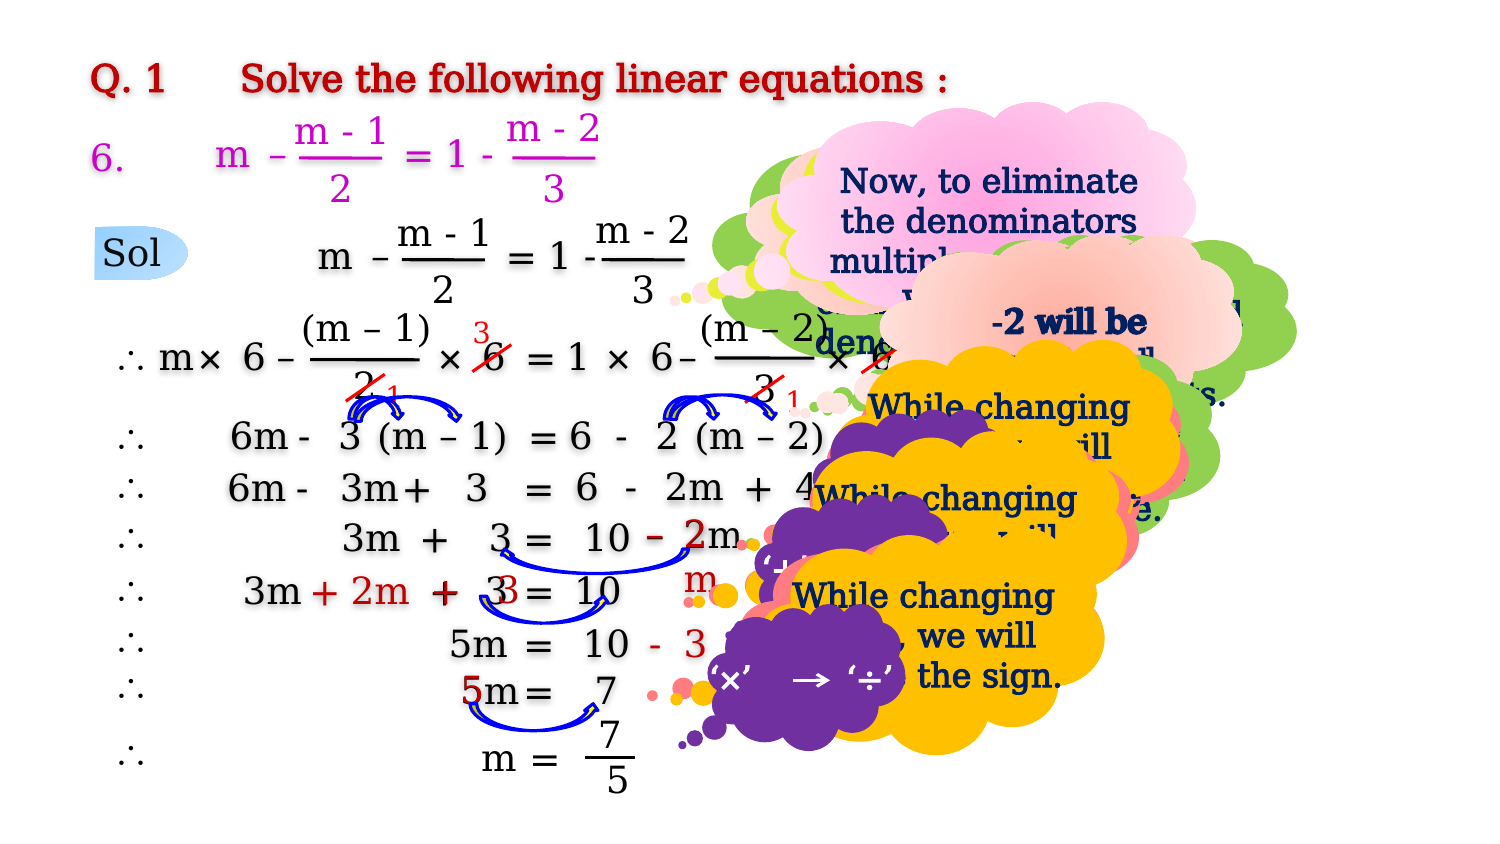

Q. 1	Solve the following linear equations :
m - 2
3
m - 1
2
m
–
= 1 -

Now, to eliminate the denominators multiply each term by 6.

6.

To do this we will find LCM of 2 and 3.

In order to simplify this we will eliminate the denominator.
LCM of 2 and 3 is 6.
2 × ? = 6
2 × 3 = 6
m - 2
3
m - 1
2
Sol

m
–
= 1 -

We will one open
the brackets.

We will second open
the brackets.
3 will be multiplied
           by  m.
3 will be multiplied
    by  1 .
2 will be multiplied
    by  m .
-2 will be multiplied
    by  4 .
(m – 1)
2
(m – 2)
3
3
2
∴
m
×
6
–
×
6
=
1
×
6
–
×
6

While changing sides, we will change the sign.

Variables on one side, numbers on the other side.

We will shift -2m to the other side.
1
1

∴
6m
-
3
(m – 1)
=
6
-
2
(m – 2)

‘-’        ‘+’

While changing sides, we will change the sign.

We will shift 3 to the other side.
∴
6
-
2m
+
4
6m
-
3m
+
3
=

‘+’         ‘-’
–
2m
∴
–
2m
3m
+
3
=
10

While changing sides, we will change the sign.

We will shift 5 to the other side.

∴
+   3
3m
+
2m
+
3
=
10

‘×’         ‘÷’
∴
5m
=
10
-
3
∴
5
5m
=
7

7
5
∴
=
m